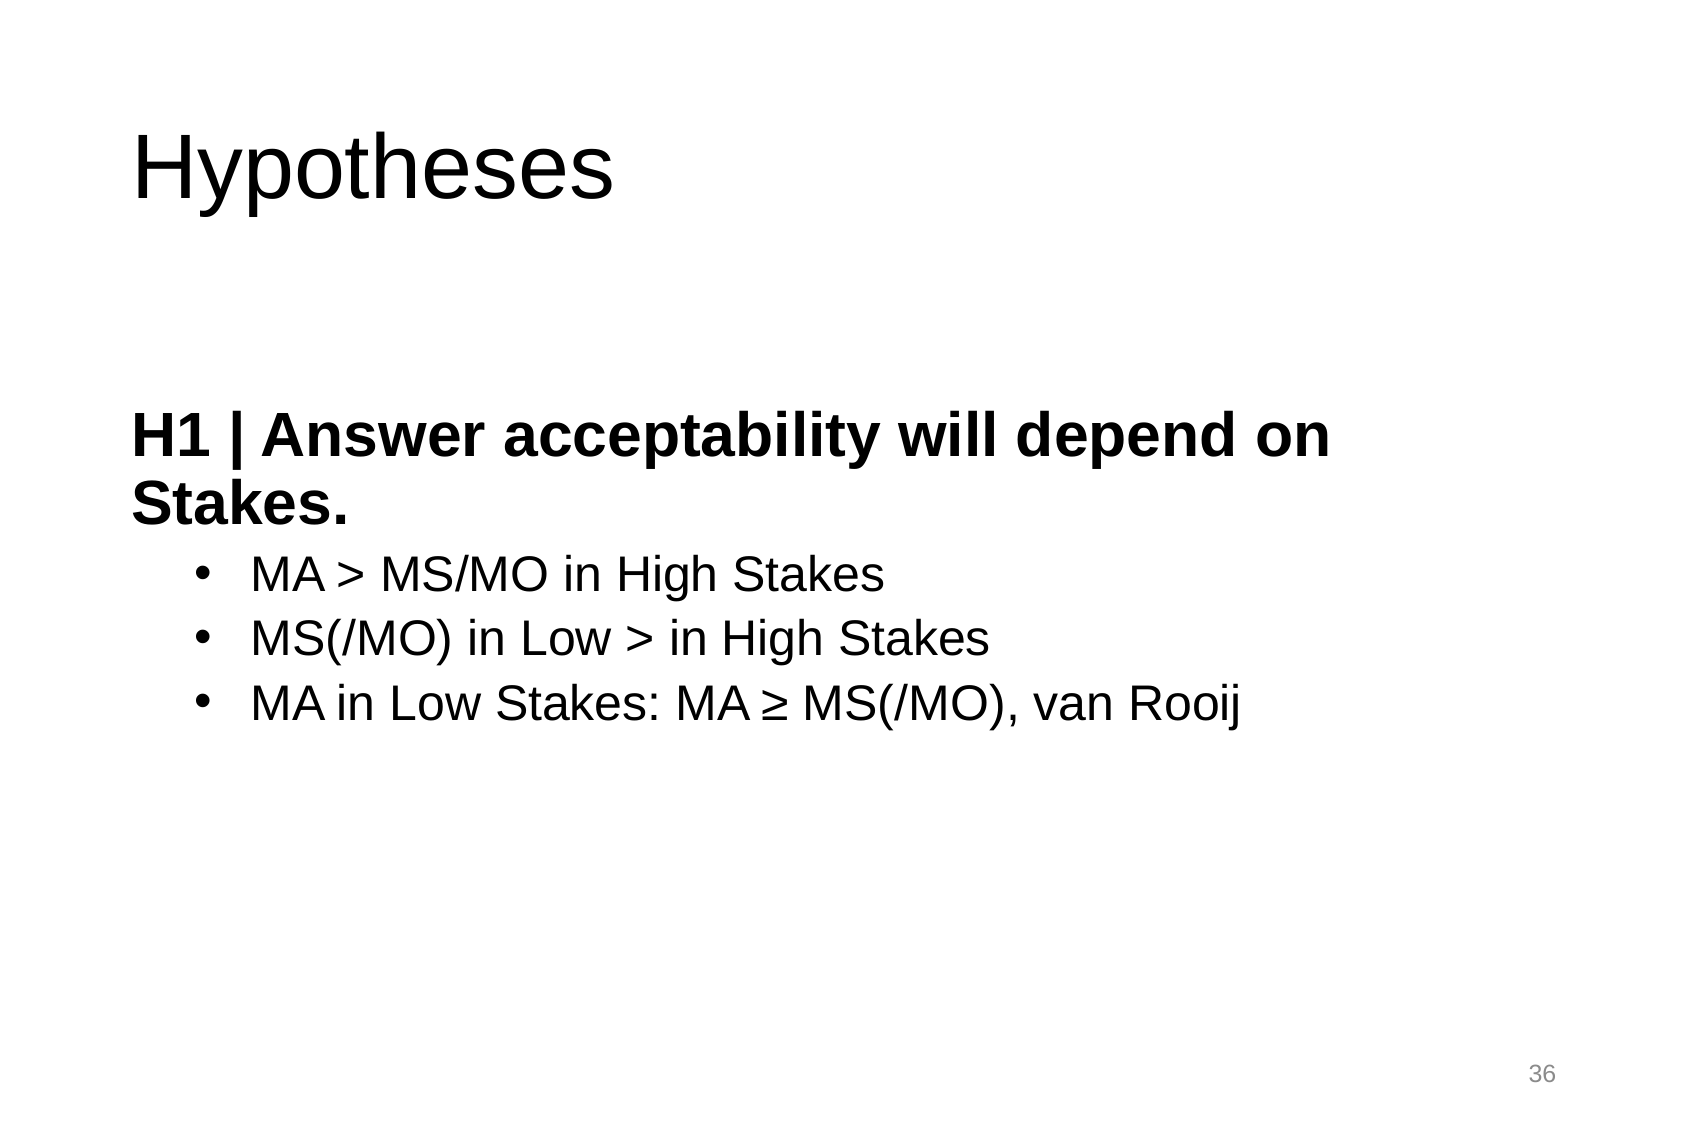

# Hypotheses

H1 | Answer acceptability will depend on Stakes.
MA > MS/MO in High Stakes
MS(/MO) in Low > in High Stakes
MA in Low Stakes: MA ≥ MS(/MO), van Rooij
36